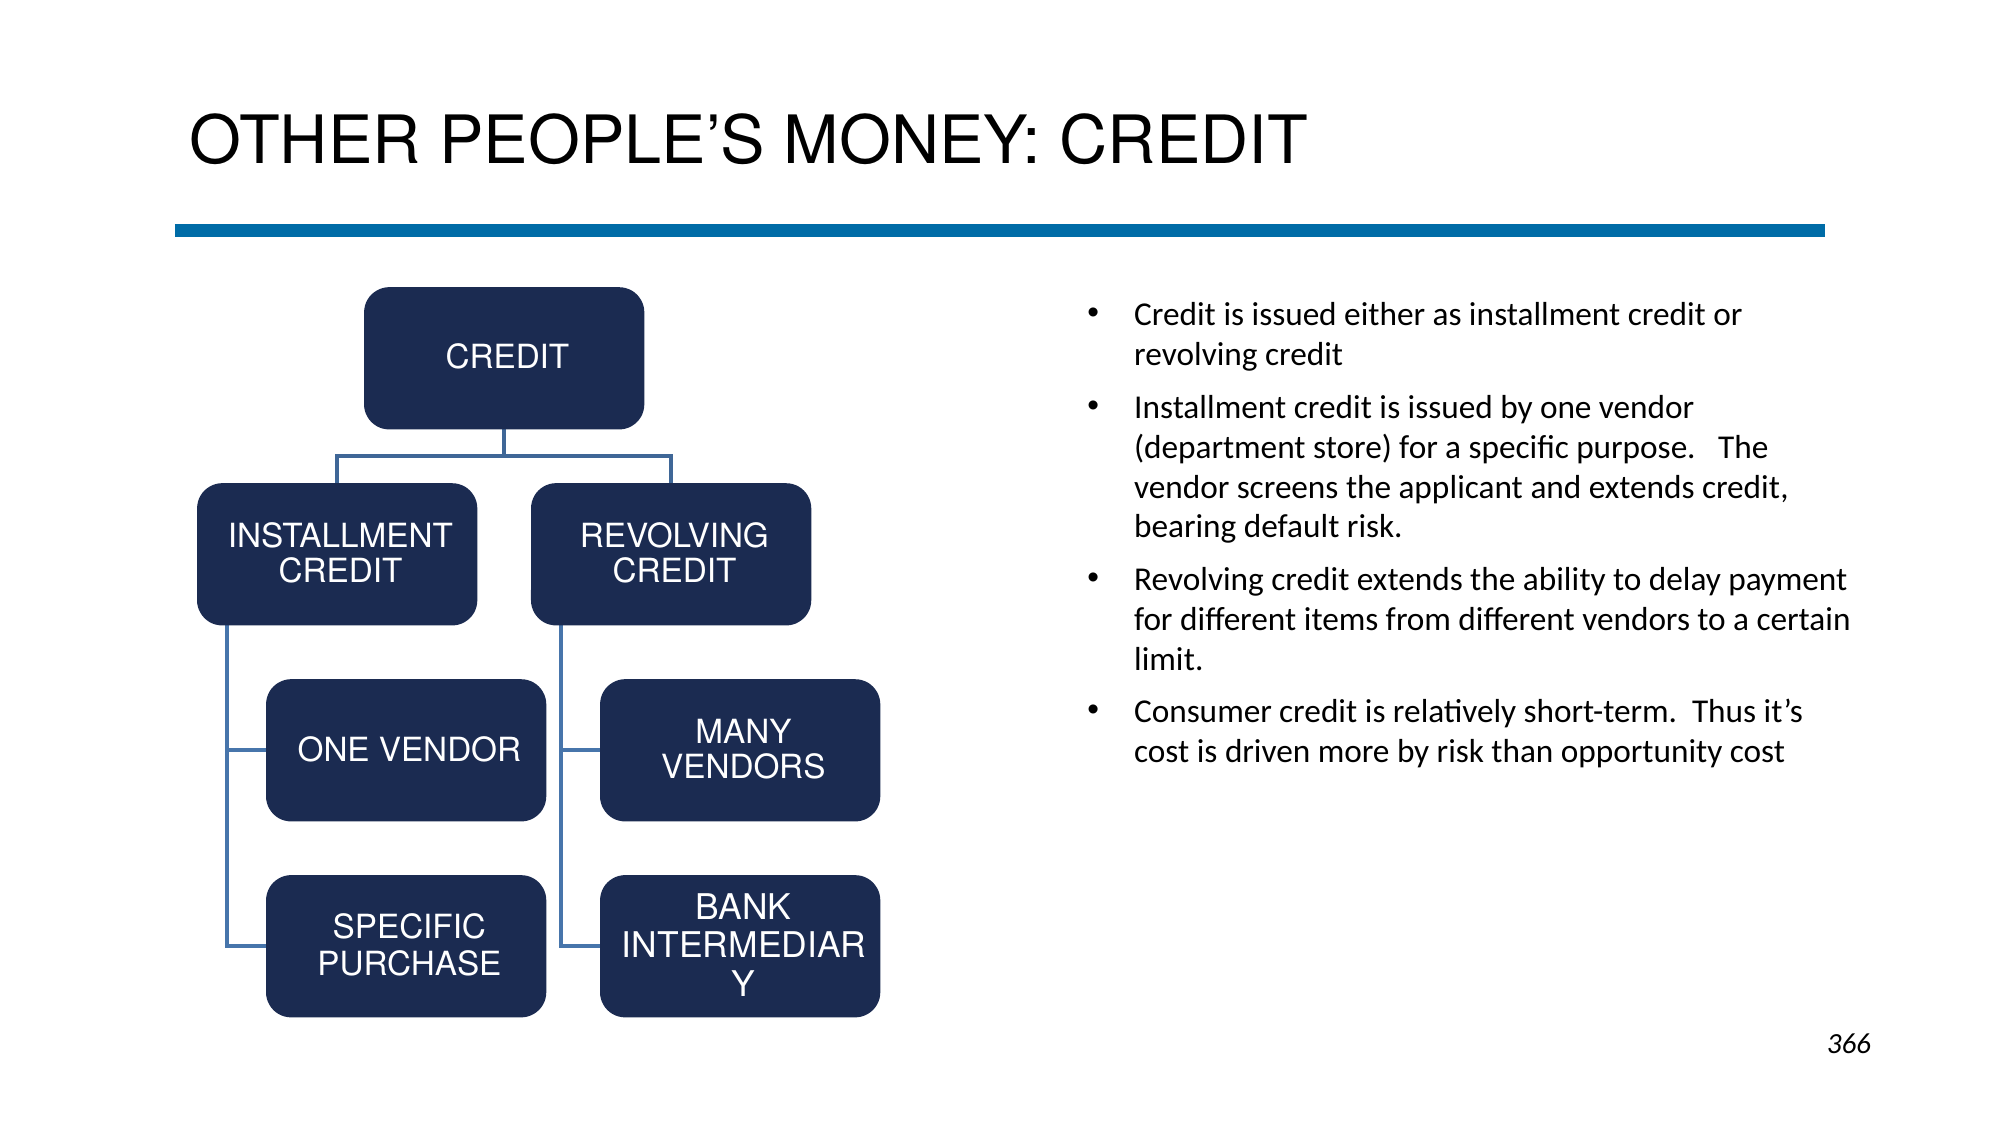

# Other People’s Money: Credit

Credit is issued either as installment credit or revolving credit
Installment credit is issued by one vendor (department store) for a specific purpose.   The vendor screens the applicant and extends credit, bearing default risk.
Revolving credit extends the ability to delay payment for different items from different vendors to a certain limit.
Consumer credit is relatively short-term.  Thus it’s cost is driven more by risk than opportunity cost
Credit
Installment Credit
One Vendor
Specific Purchase
Revolving Credit
Many Vendors
Bank Intermediary